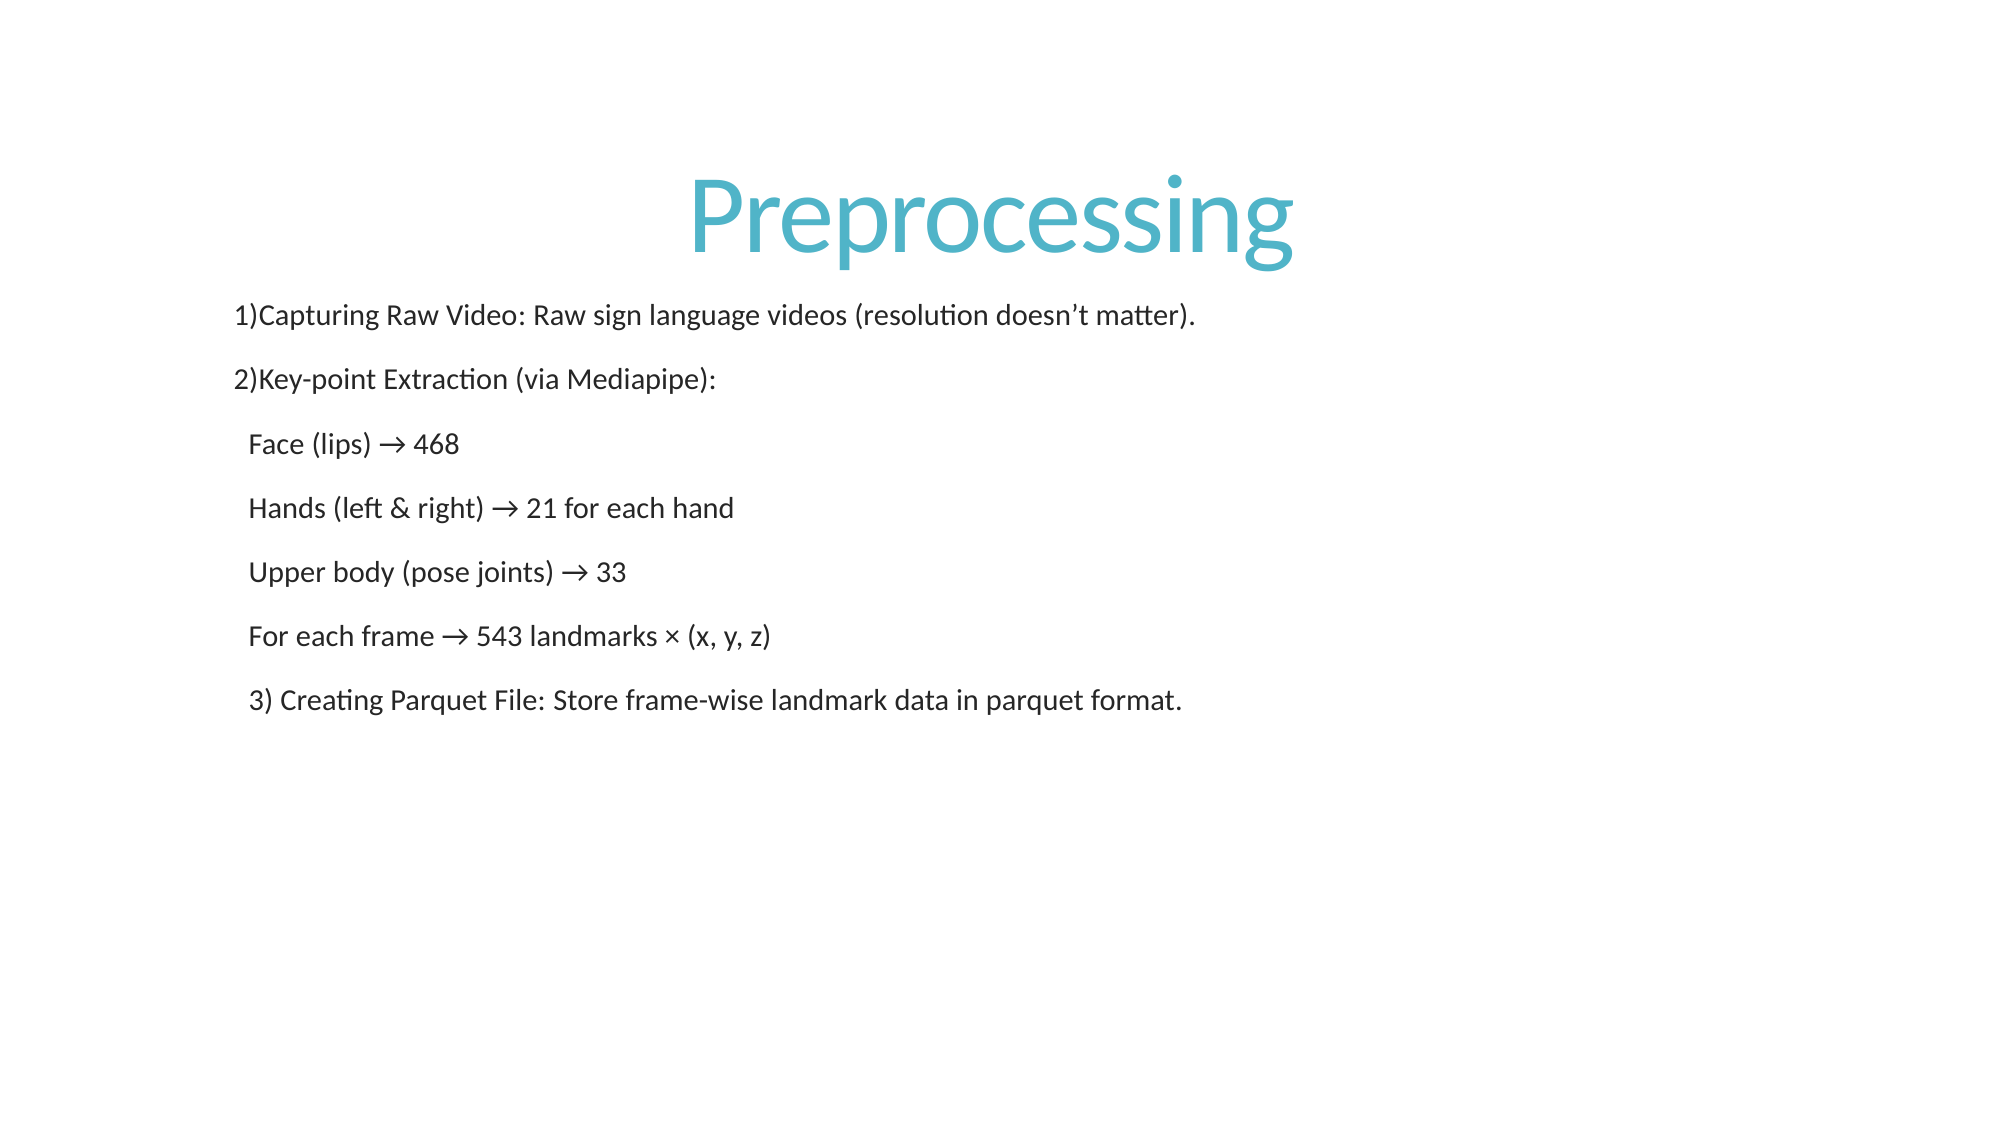

# Preprocessing
 Capturing Raw Video: Raw sign language videos (resolution doesn’t matter).
 Key-point Extraction (via Mediapipe):
Face (lips) → 468
Hands (left & right) → 21 for each hand
Upper body (pose joints) → 33
For each frame → 543 landmarks × (x, y, z)
3) Creating Parquet File: Store frame-wise landmark data in parquet format.